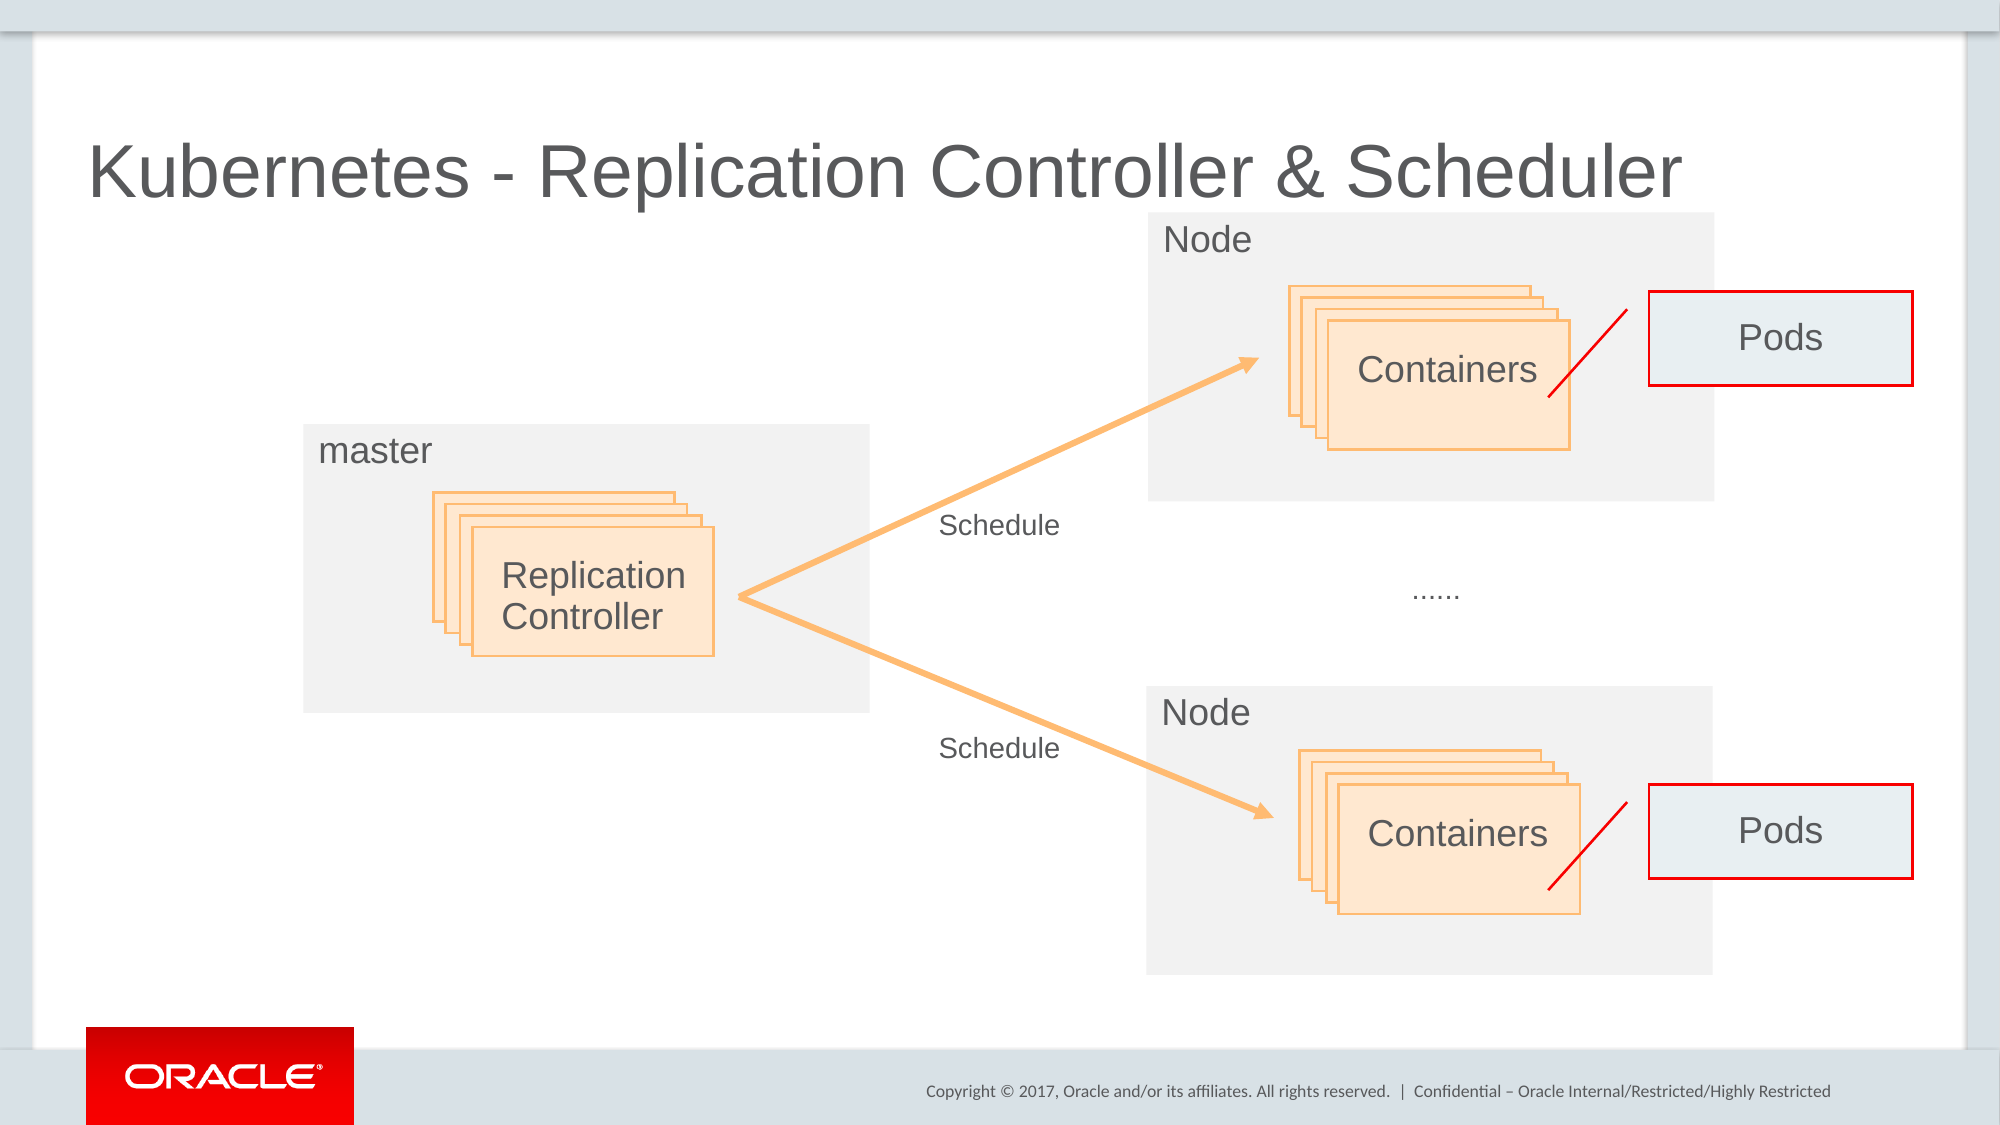

# Kubernetes - Replication Controller & Scheduler
Node

Containers
Pods
master

Replication
Controller
Schedule
......
Node
Schedule

Containers
Pods
Confidential – Oracle Internal/Restricted/Highly Restricted
23